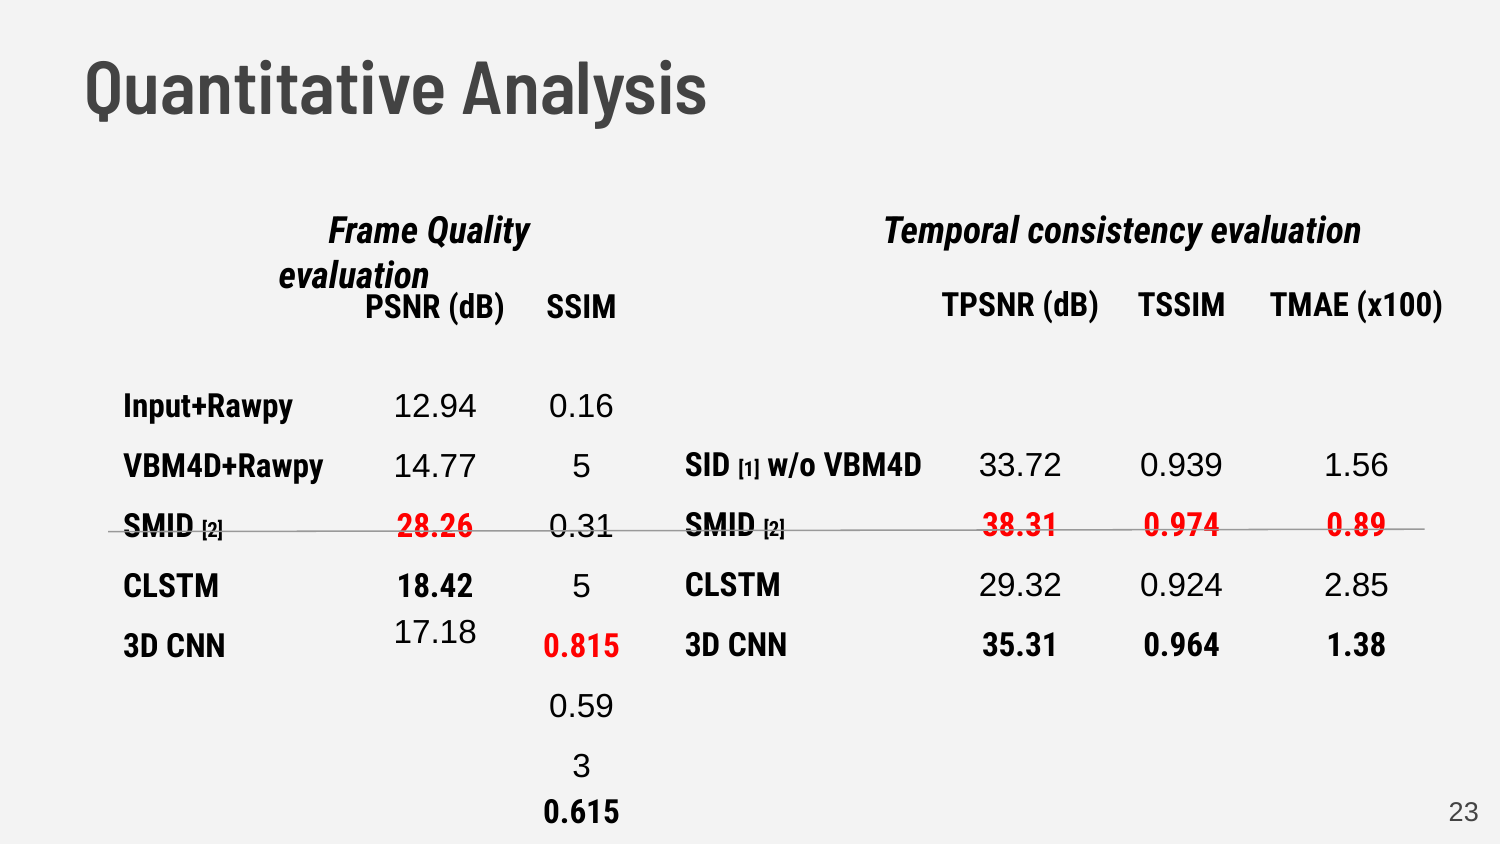

Quantitative Analysis
	Frame Quality evaluation
Temporal consistency evaluation

SID [1] w/o VBM4D
SMID [2]
CLSTM
3D CNN
TMAE (x100)

1.56
0.89
2.85
1.38

TPSNR (dB)

33.72
38.31
29.32
35.31
TSSIM

0.939
0.974
0.924
0.964

Input+Rawpy
VBM4D+Rawpy
SMID [2]
CLSTM
3D CNN
PSNR (dB)

12.94
14.77
28.26
18.42
17.18

SSIM

0.165
0.315
0.815
0.593
0.615
23